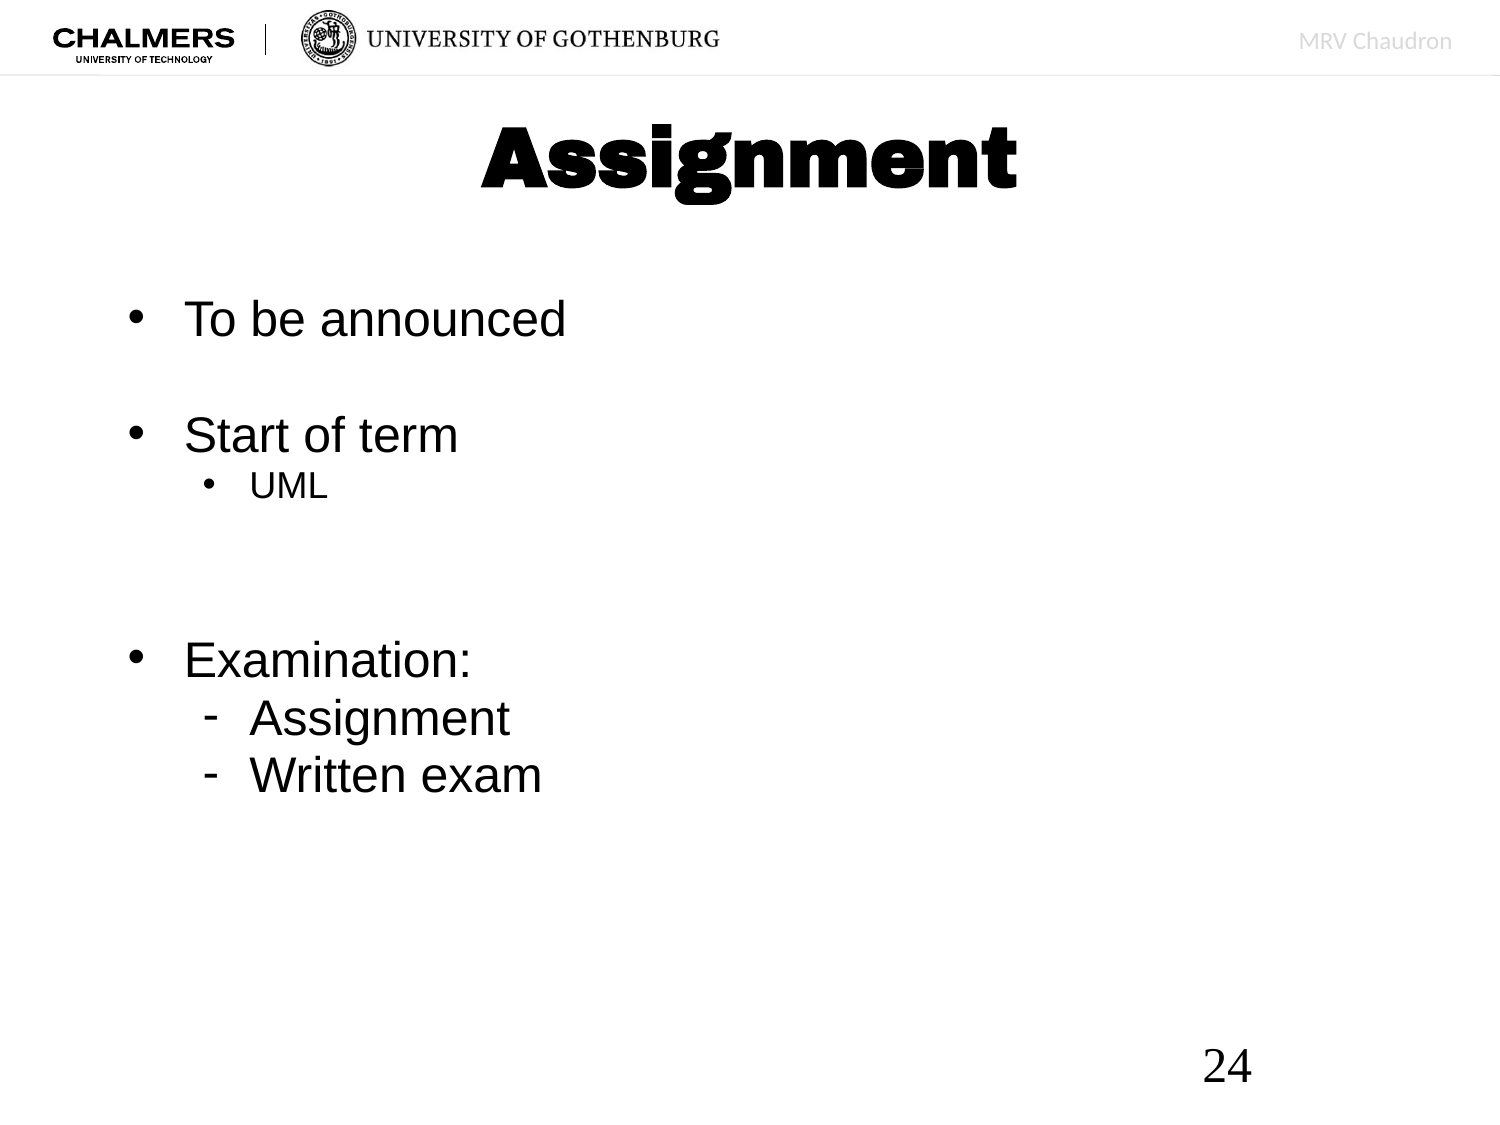

# Assignment
To be announced

Start of term
UML

Examination:
Assignment
Written exam

24